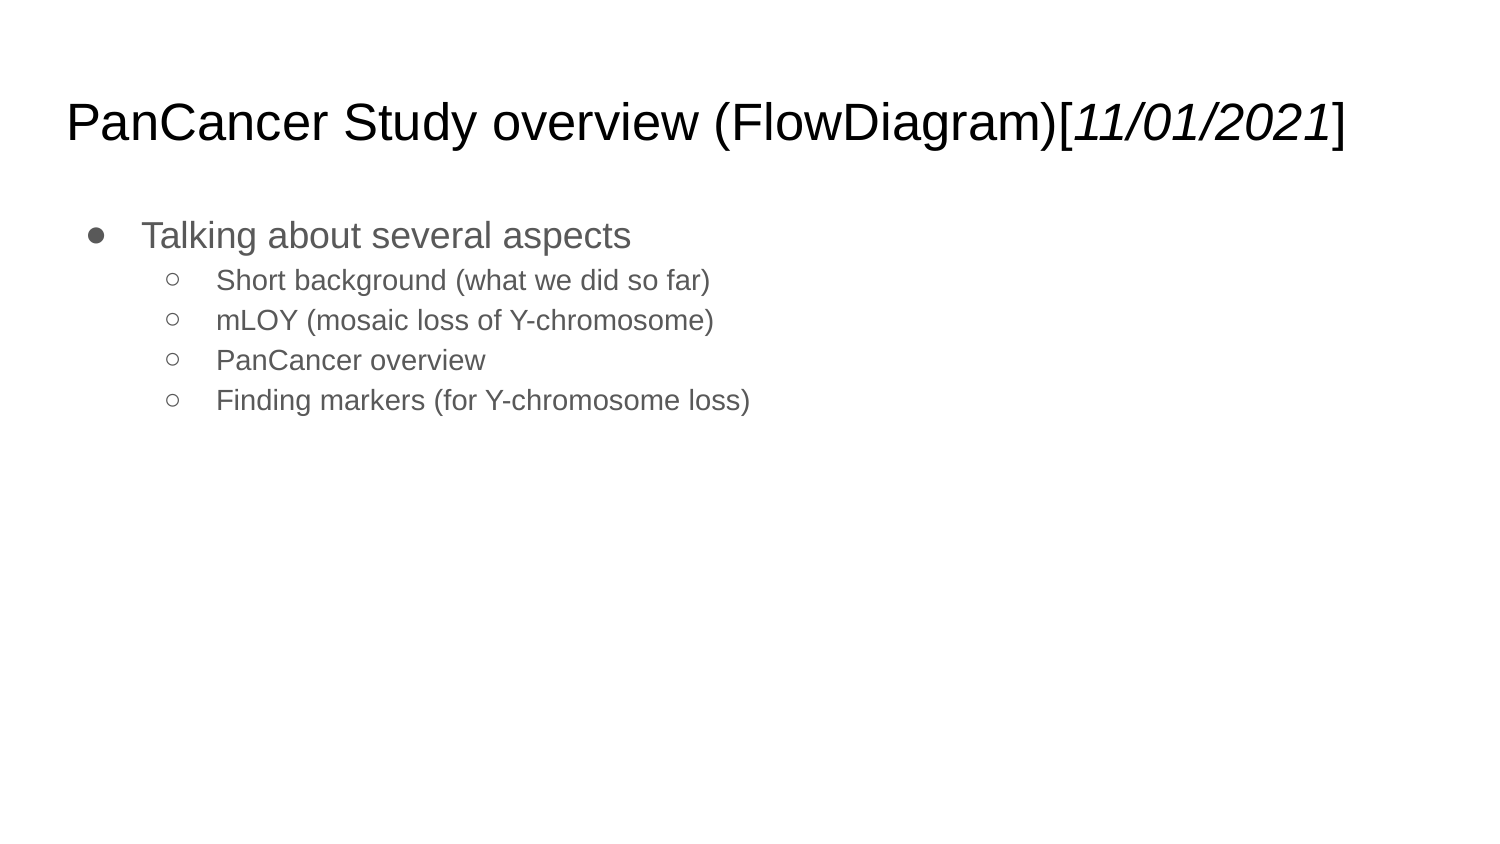

# PanCancer Study overview (FlowDiagram)[11/01/2021]
Talking about several aspects
Short background (what we did so far)
mLOY (mosaic loss of Y-chromosome)
PanCancer overview
Finding markers (for Y-chromosome loss)